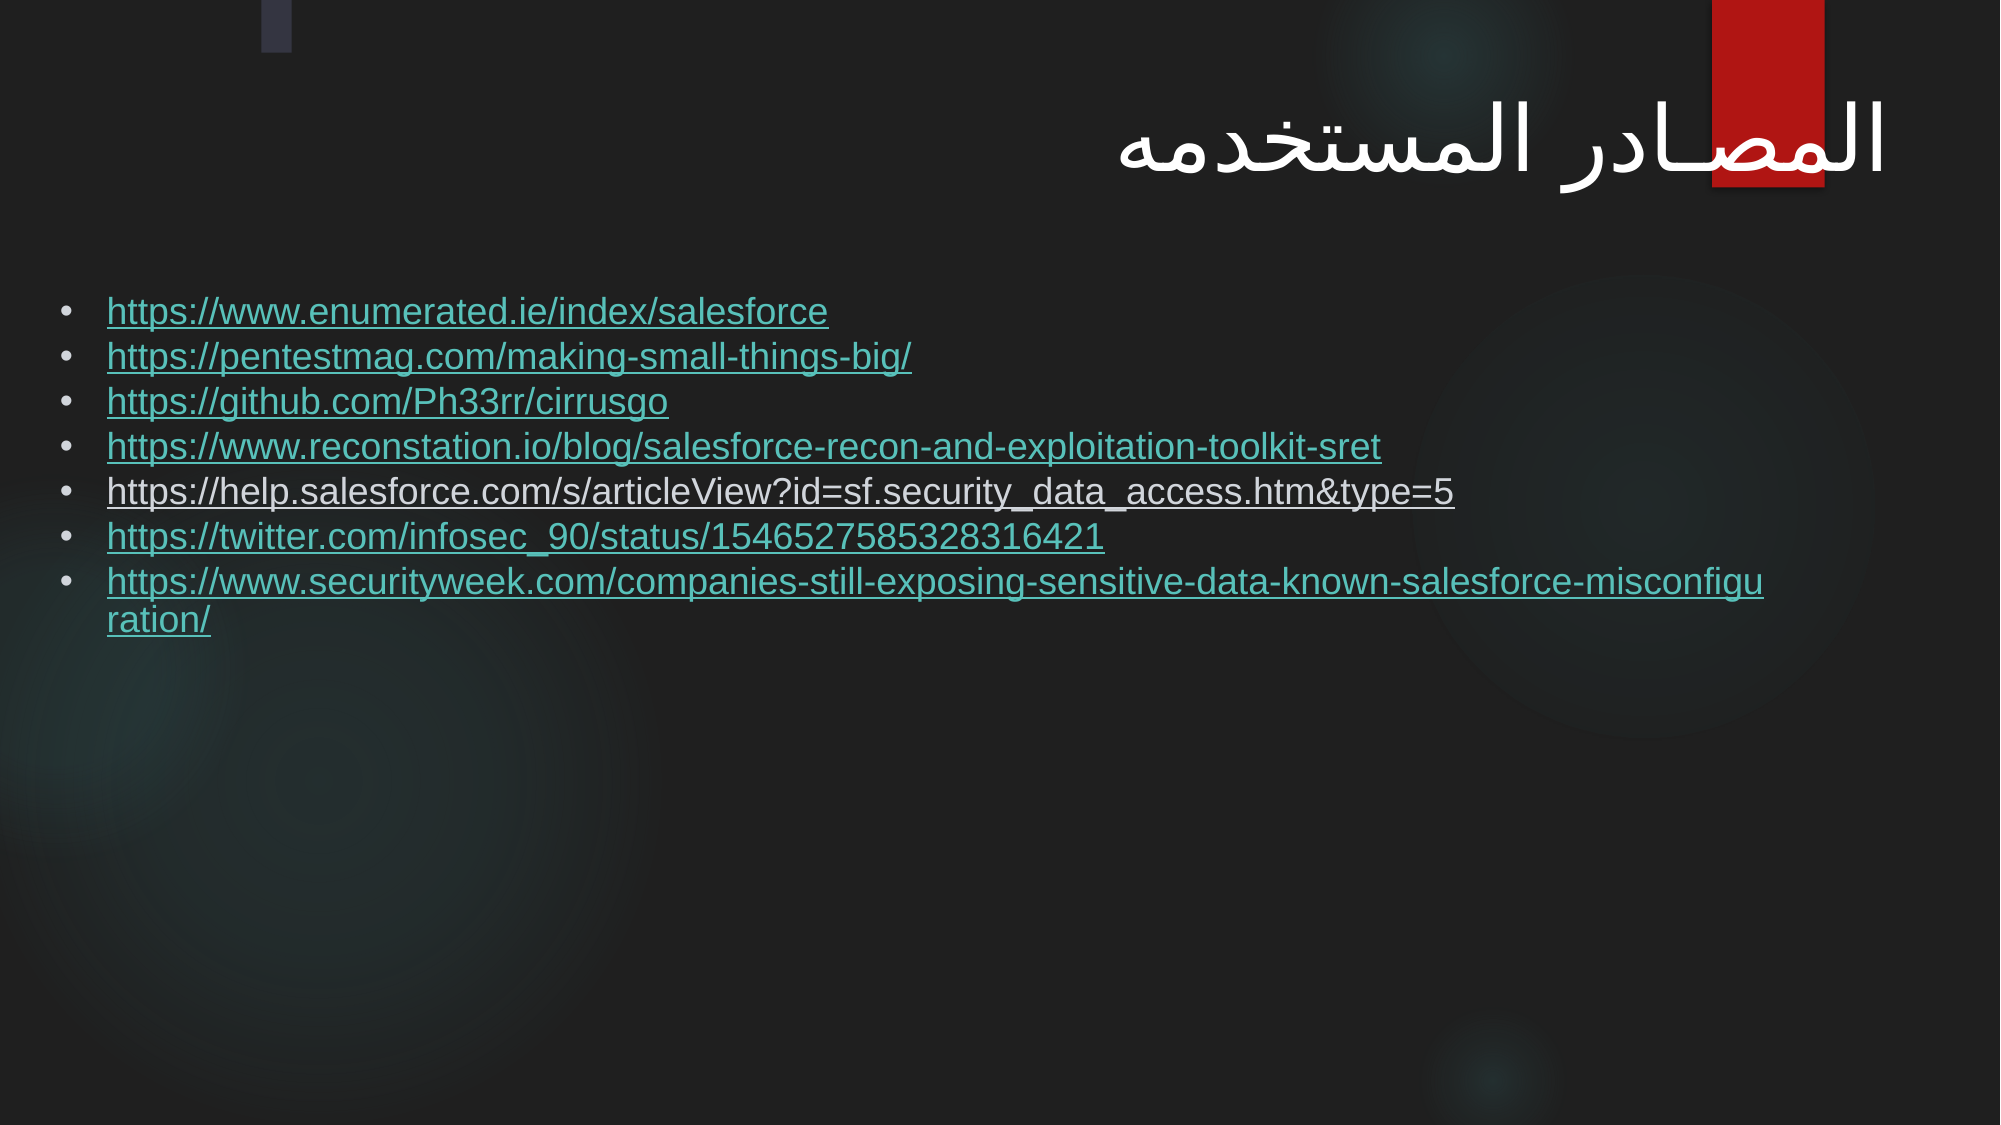

المصـادر المستخدمه

https://www.enumerated.ie/index/salesforce
https://pentestmag.com/making-small-things-big/
https://github.com/Ph33rr/cirrusgo
https://www.reconstation.io/blog/salesforce-recon-and-exploitation-toolkit-sret
https://help.salesforce.com/s/articleView?id=sf.security_data_access.htm&type=5
https://twitter.com/infosec_90/status/1546527585328316421
https://www.securityweek.com/companies-still-exposing-sensitive-data-known-salesforce-misconfiguration/